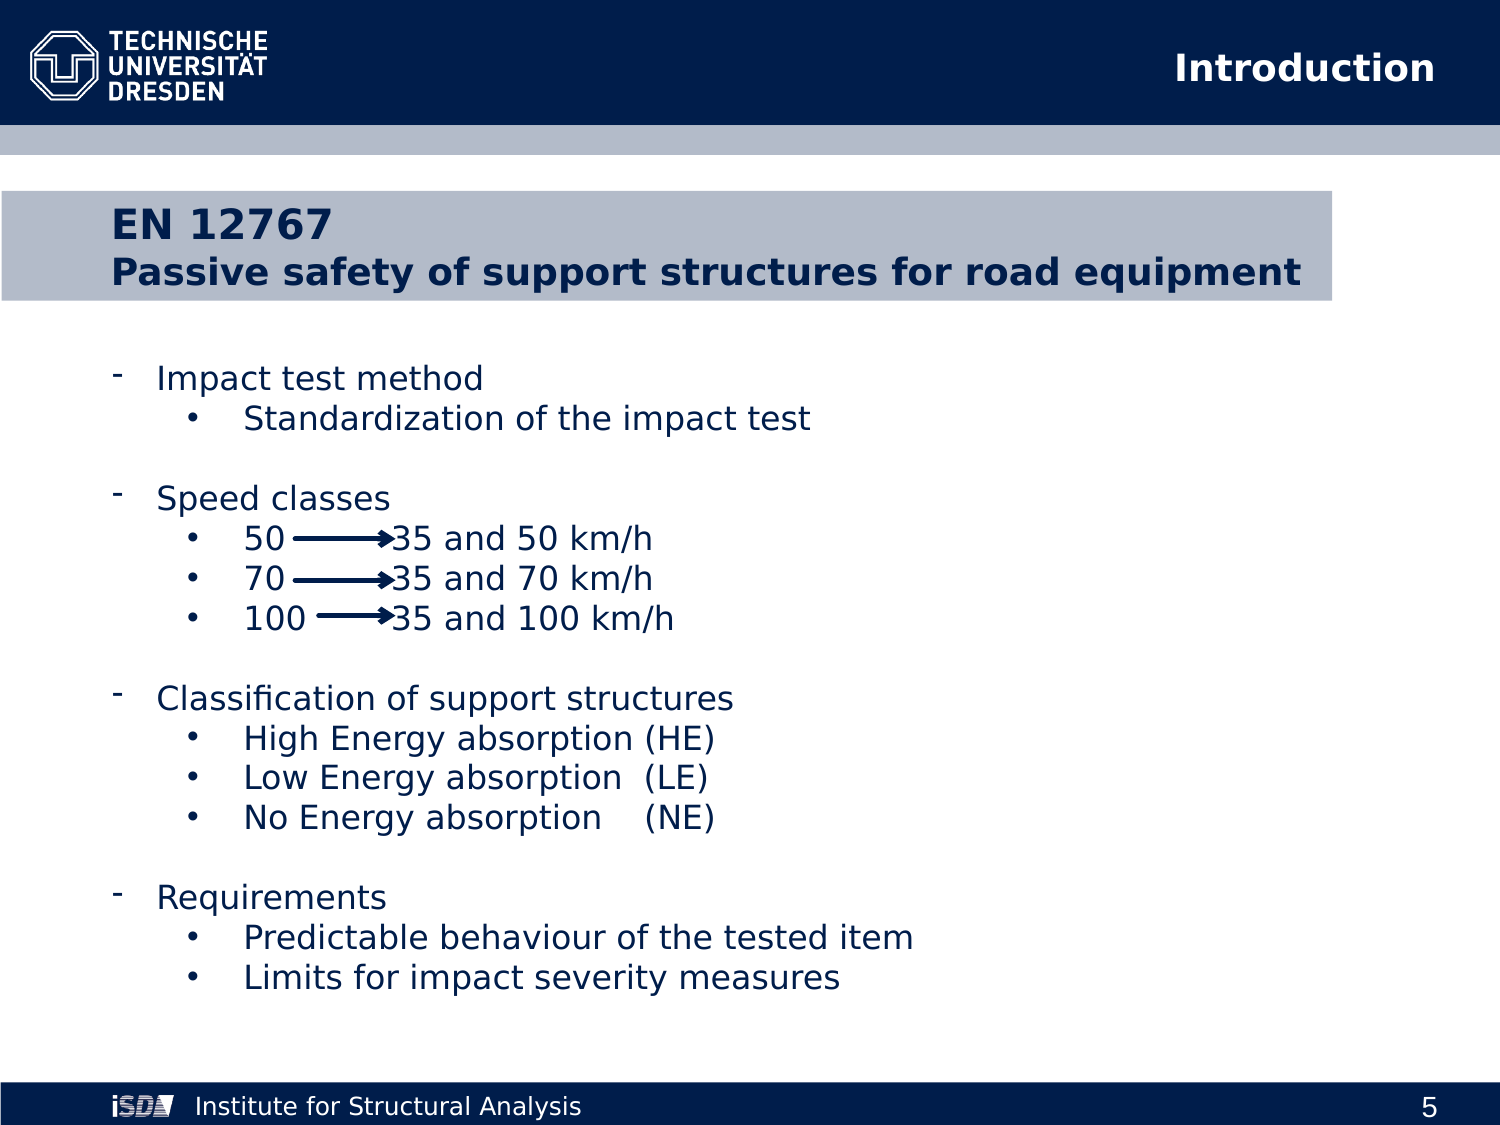

Introduction
EN 12767
Passive safety of support structures for road equipment
Impact test method
Standardization of the impact test

Speed classes
50          35 and 50 km/h
70          35 and 70 km/h
100        35 and 100 km/h

Classification of support structures
High Energy absorption (HE)
Low Energy absorption  (LE)
No Energy absorption    (NE)

Requirements
Predictable behaviour of the tested item
Limits for impact severity measures

5
Institute for Structural Analysis